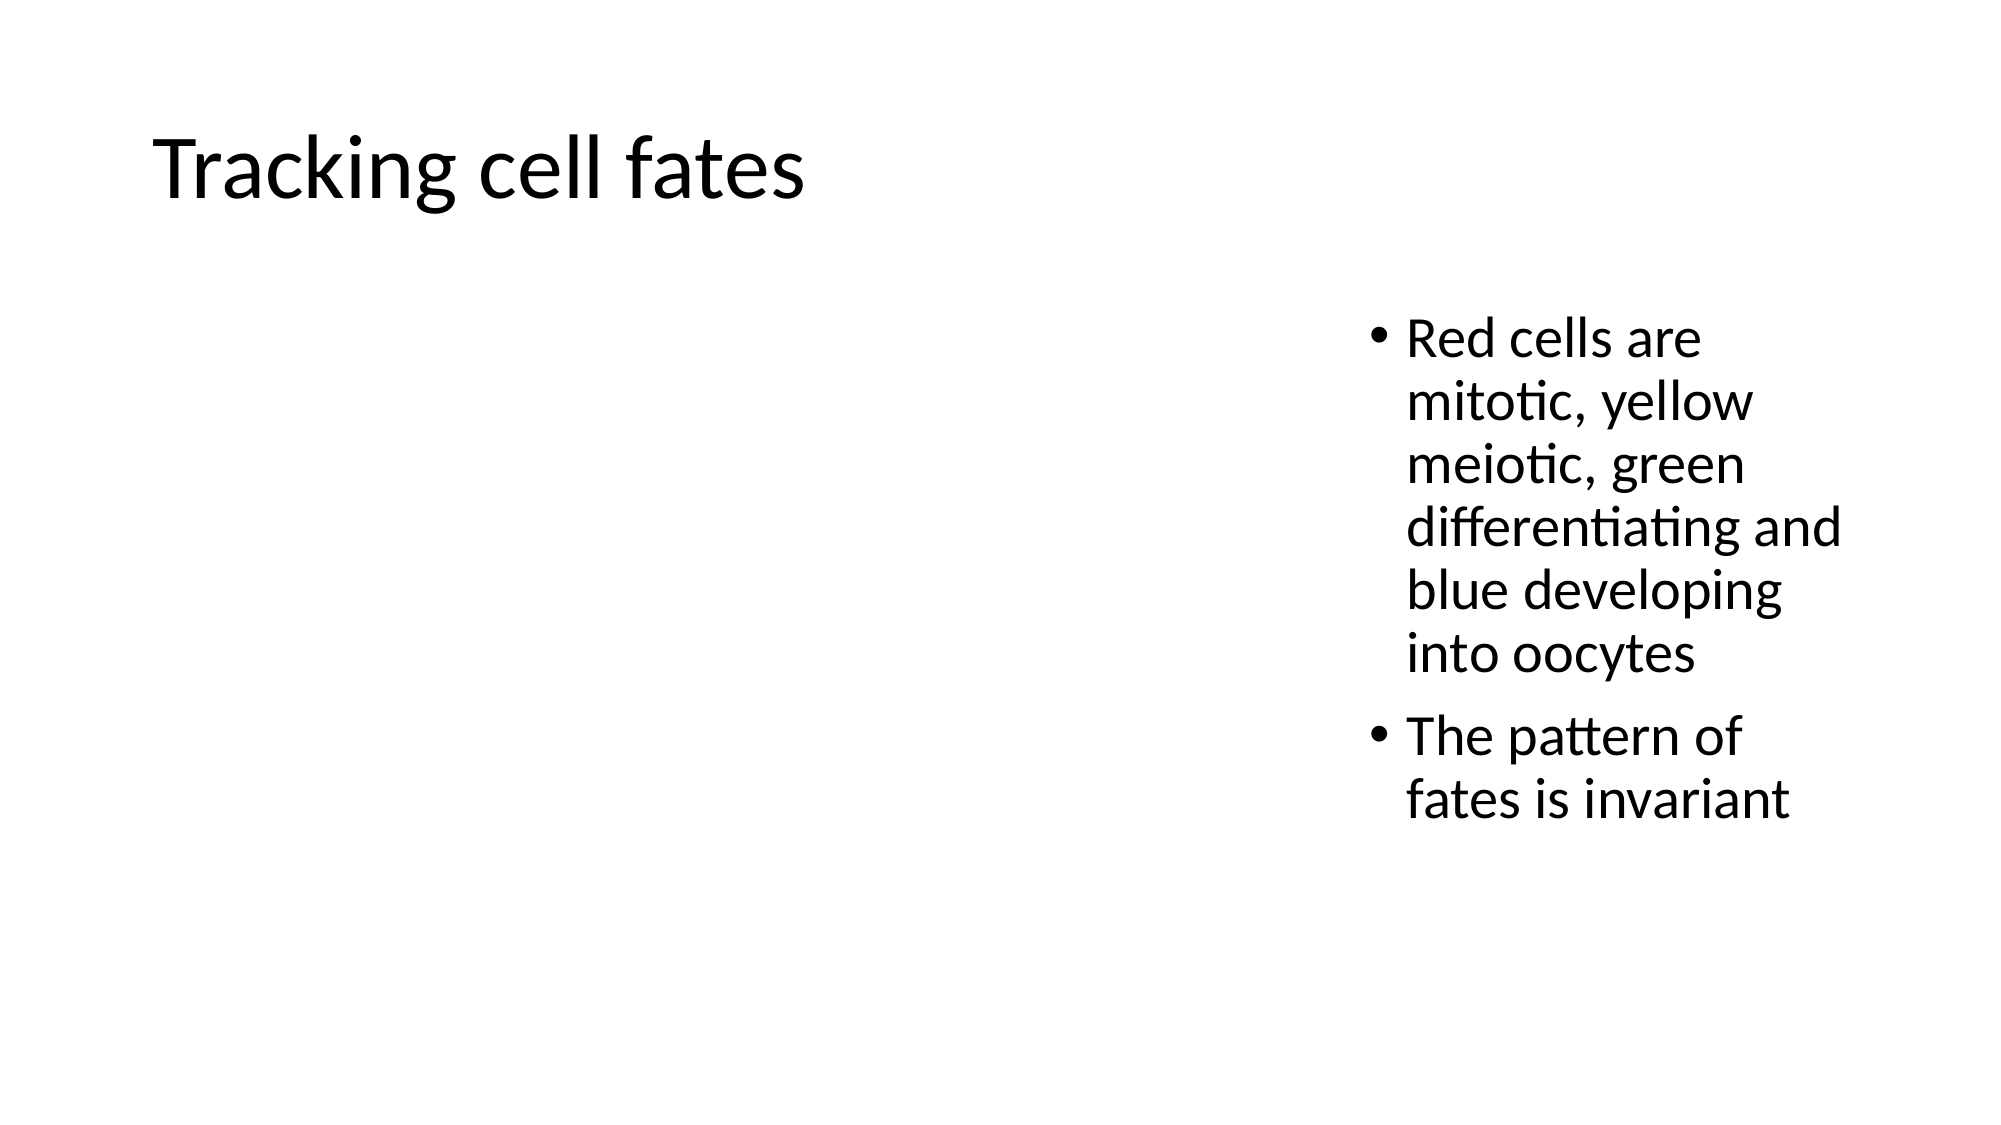

# Tracking cell fates

Red cells are mitotic, yellow meiotic, green differentiating and blue developing into oocytes
The pattern of fates is invariant